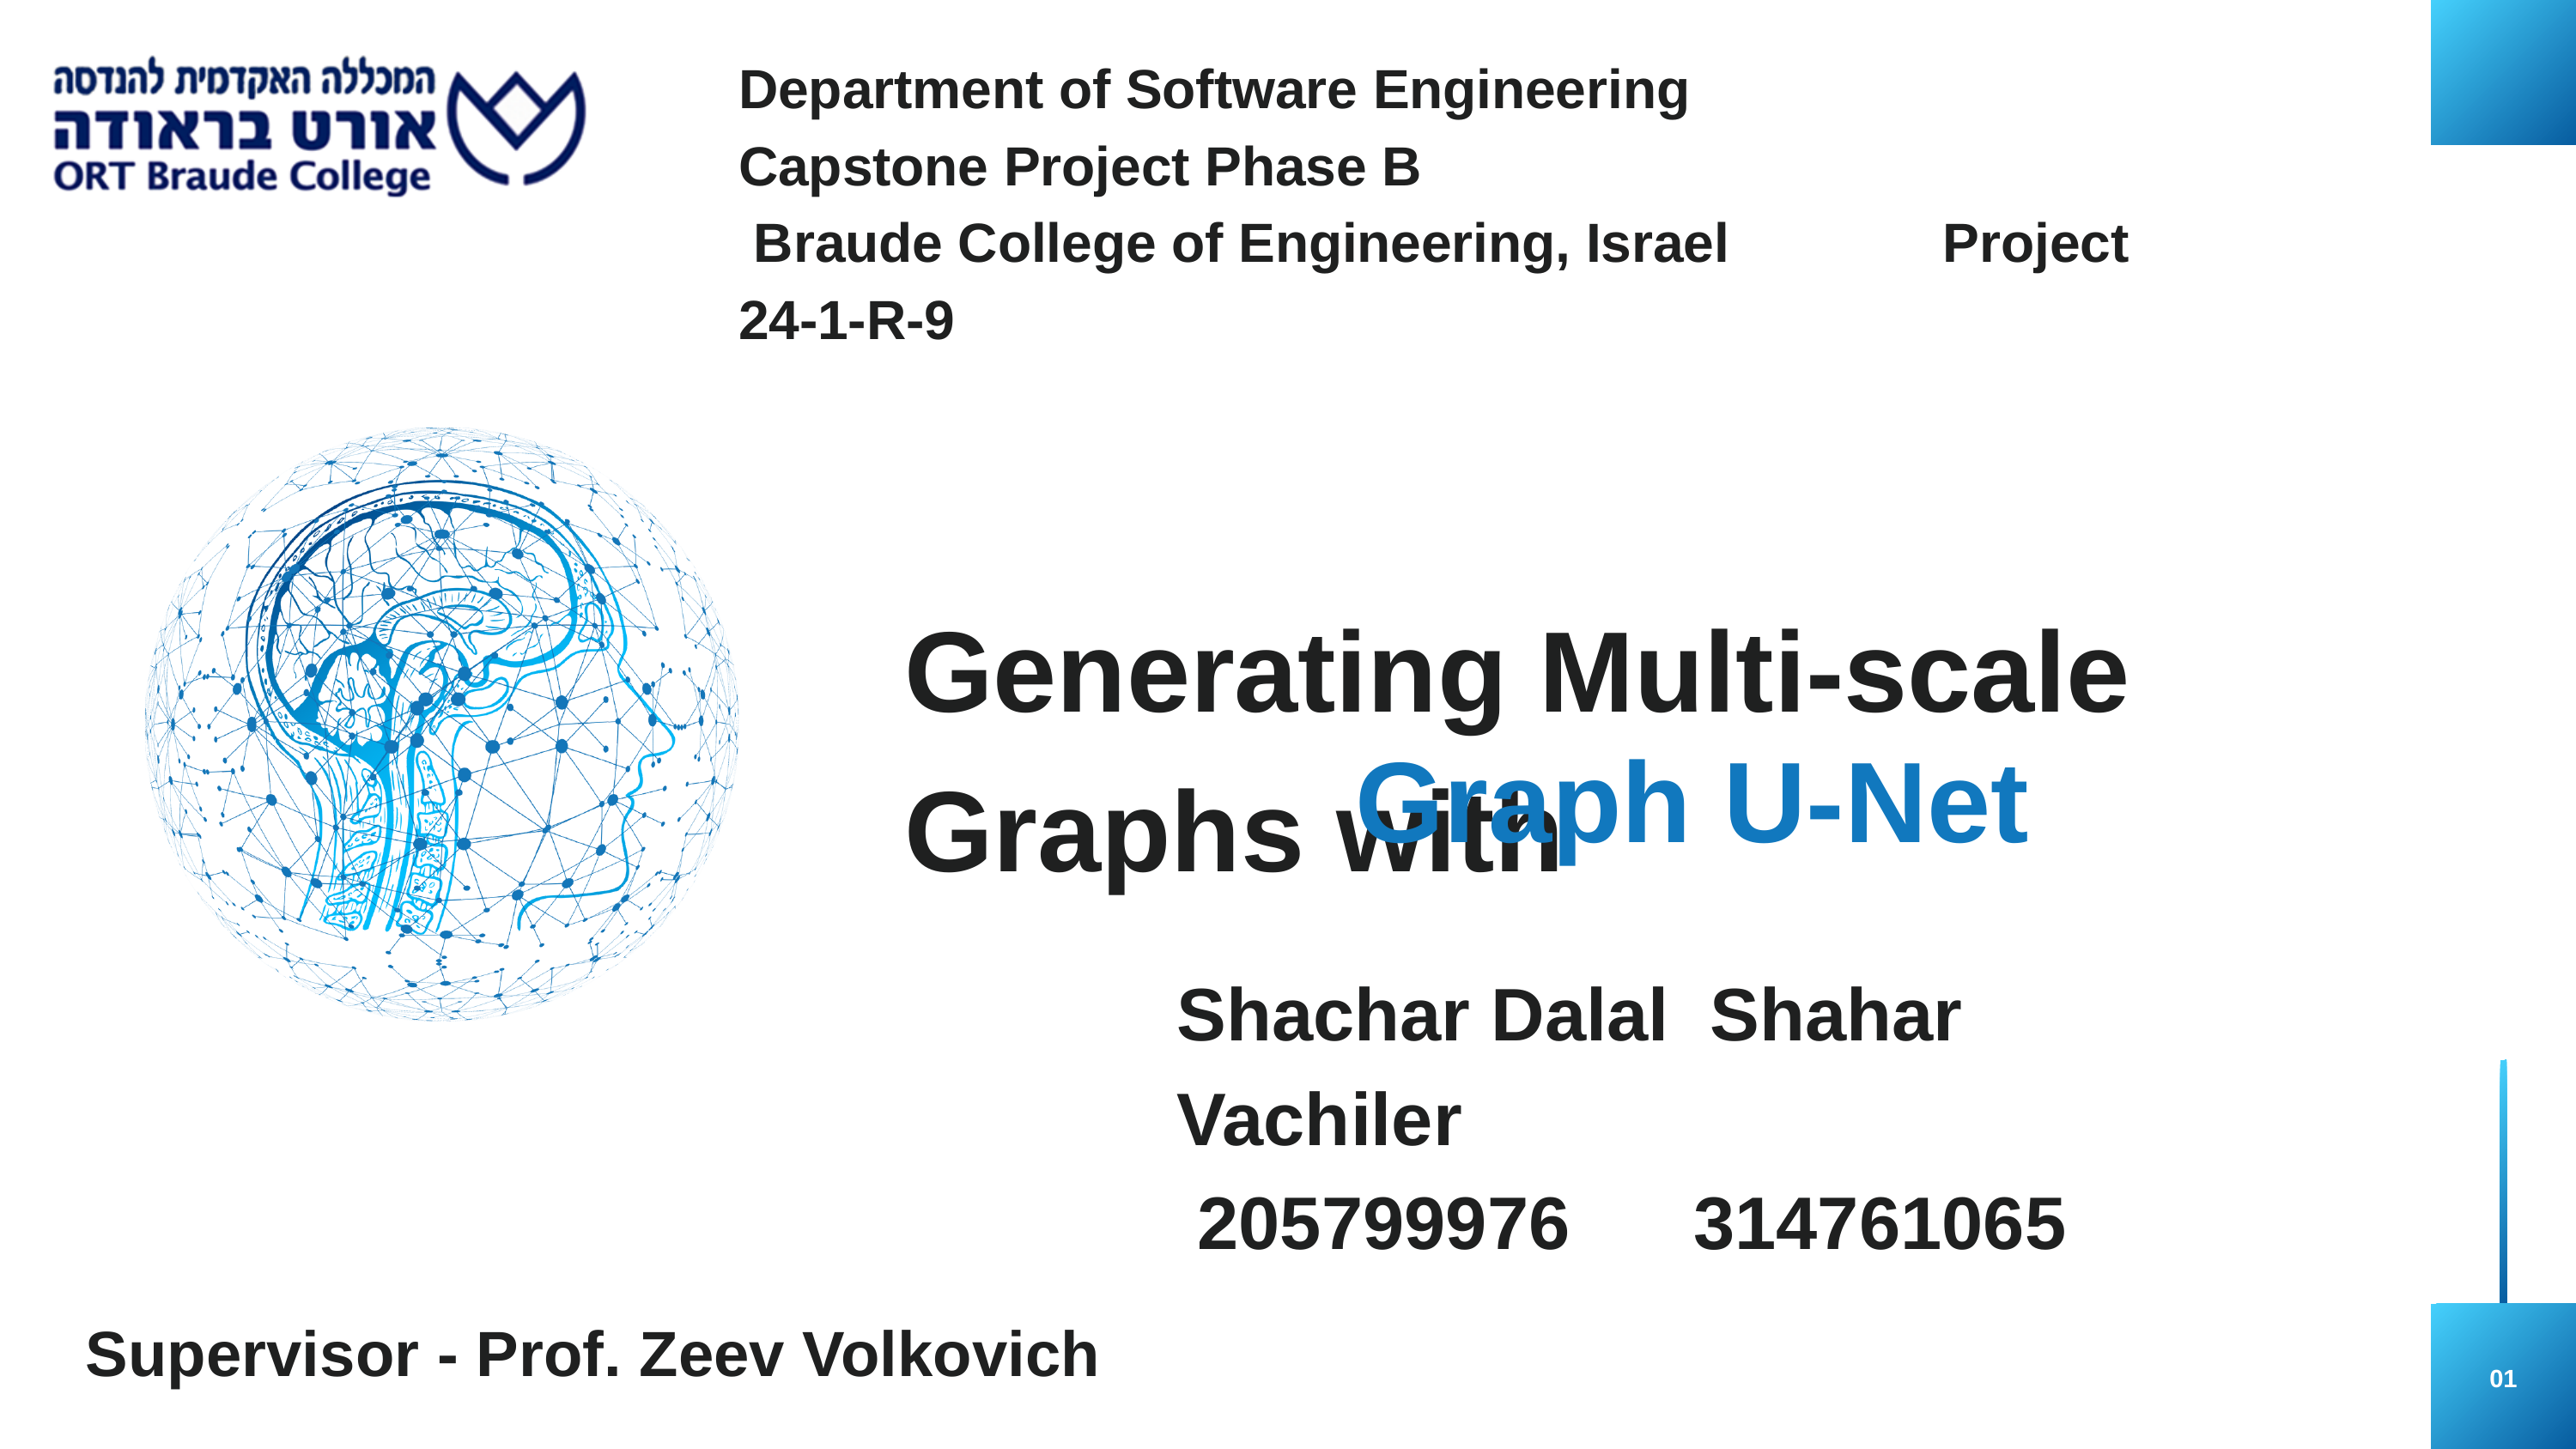

Department of Software Engineering               Capstone Project Phase B
 Braude College of Engineering, Israel              Project 24-1-R-9

Generating Multi-scale Graphs with
Graph U-Net
Shachar Dalal  Shahar Vachiler
 205799976      314761065

Supervisor - Prof. Zeev Volkovich

01